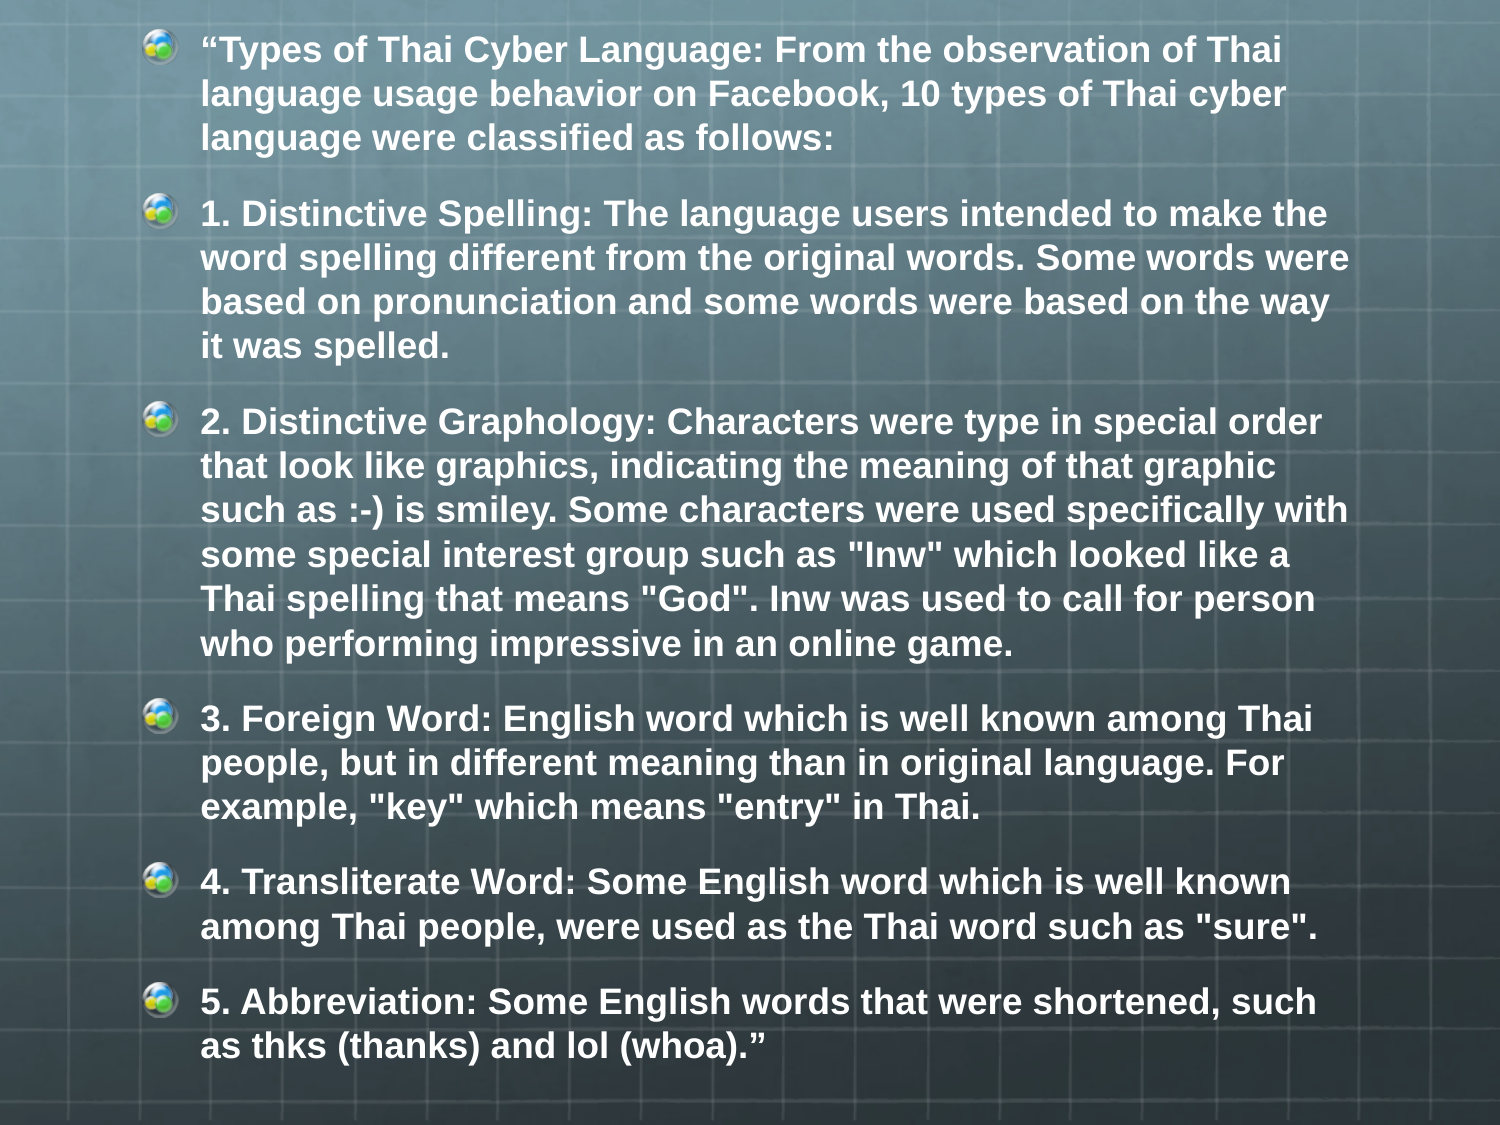

#
“Types of Thai Cyber Language: From the observation of Thai language usage behavior on Facebook, 10 types of Thai cyber language were classified as follows:
1. Distinctive Spelling: The language users intended to make the word spelling different from the original words. Some words were based on pronunciation and some words were based on the way it was spelled.
2. Distinctive Graphology: Characters were type in special order that look like graphics, indicating the meaning of that graphic such as :-) is smiley. Some characters were used specifically with some special interest group such as "Inw" which looked like a Thai spelling that means "God". Inw was used to call for person who performing impressive in an online game.
3. Foreign Word: English word which is well known among Thai people, but in different meaning than in original language. For example, "key" which means "entry" in Thai.
4. Transliterate Word: Some English word which is well known among Thai people, were used as the Thai word such as "sure".
5. Abbreviation: Some English words that were shortened, such as thks (thanks) and lol (whoa).”